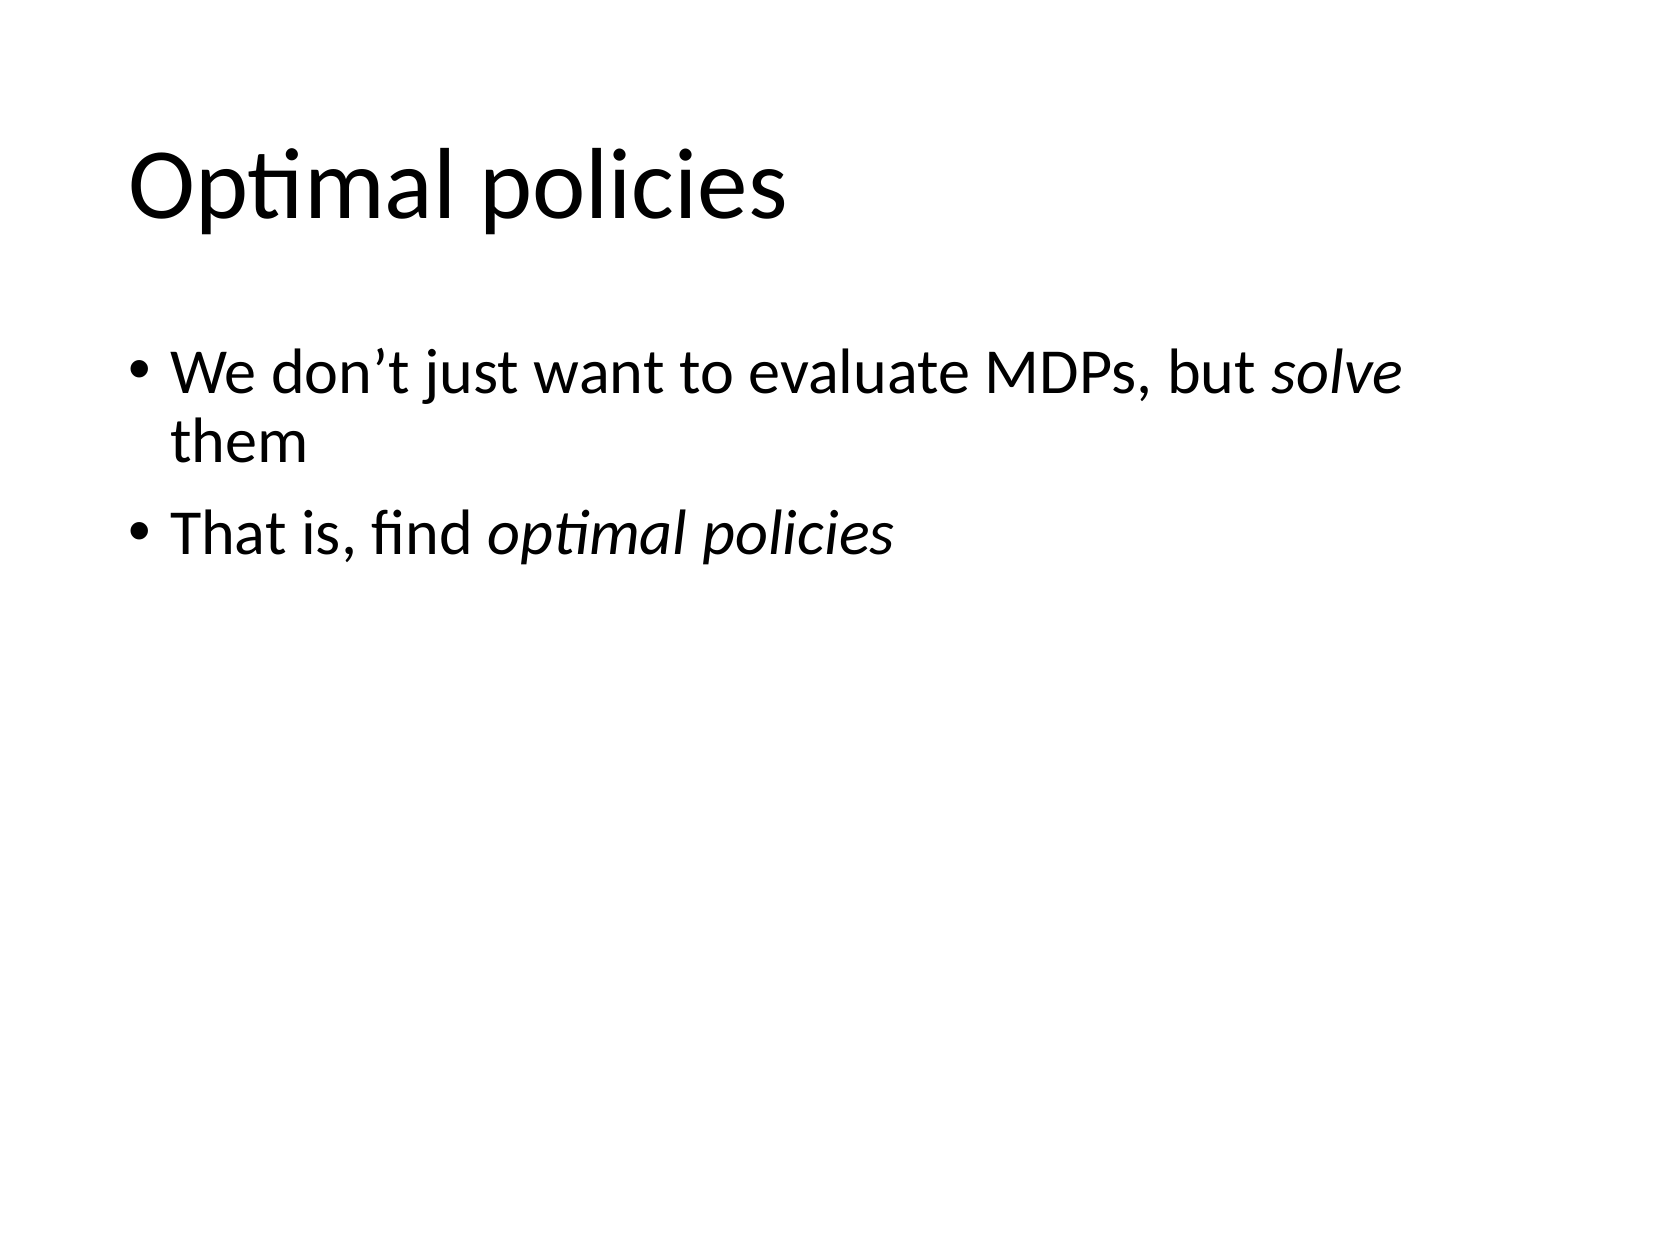

# Optimal policies
We don’t just want to evaluate MDPs, but solve them
That is, find optimal policies